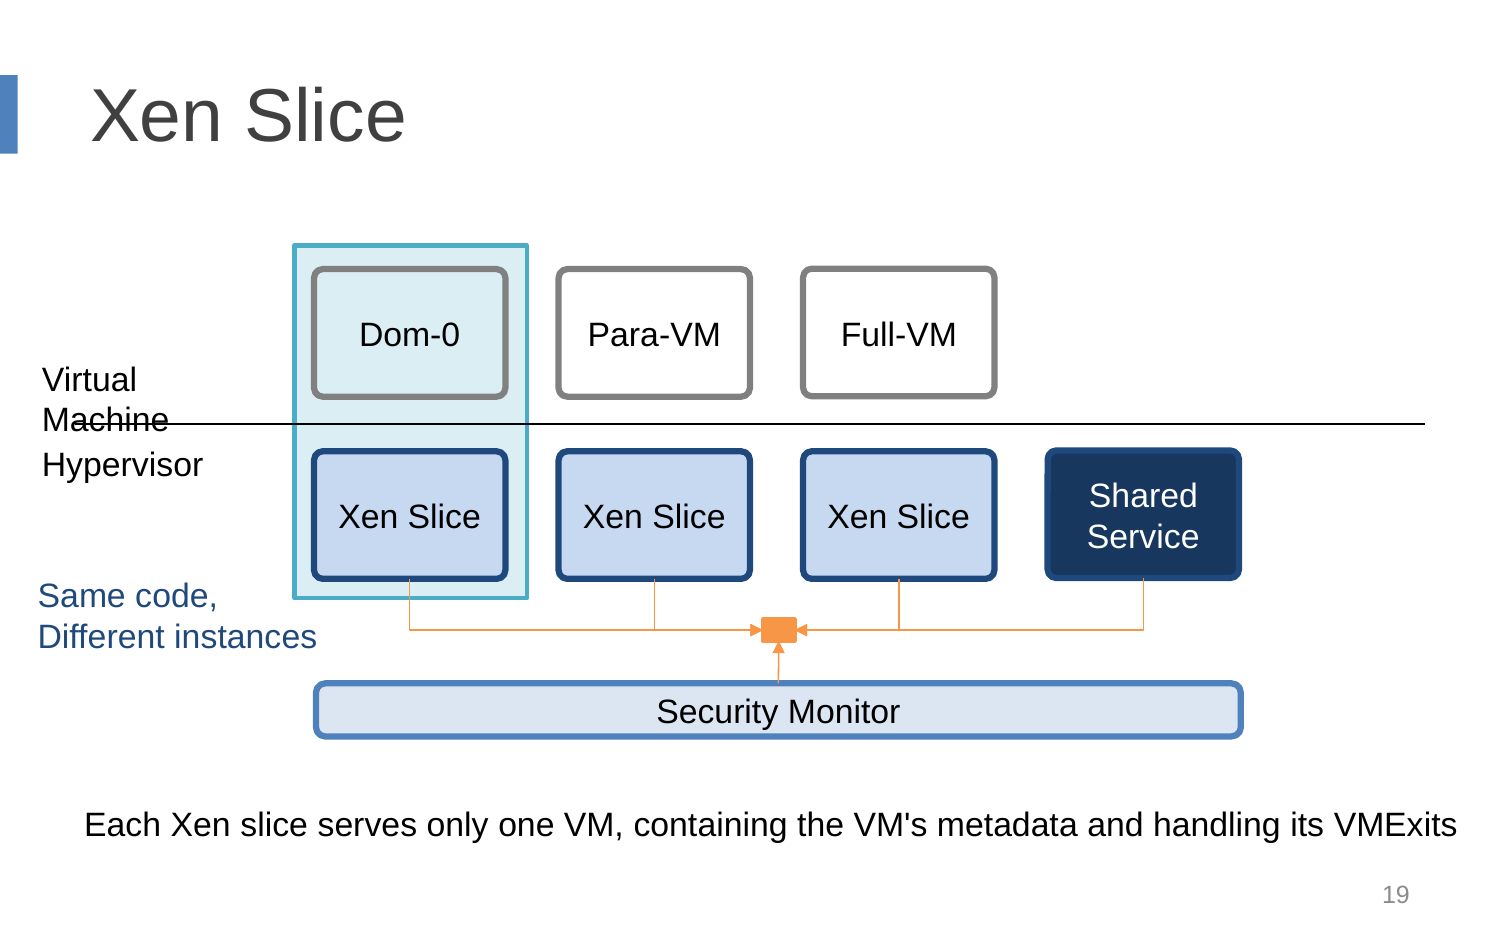

# Xen Slice

Full-VM
Dom-0
Para-VM
Virtual Machine
Hypervisor
Shared Service
Xen Slice
Xen Slice
Xen Slice
Same code,
Different instances

Security Monitor
Each Xen slice serves only one VM, containing the VM's metadata and handling its VMExits
19